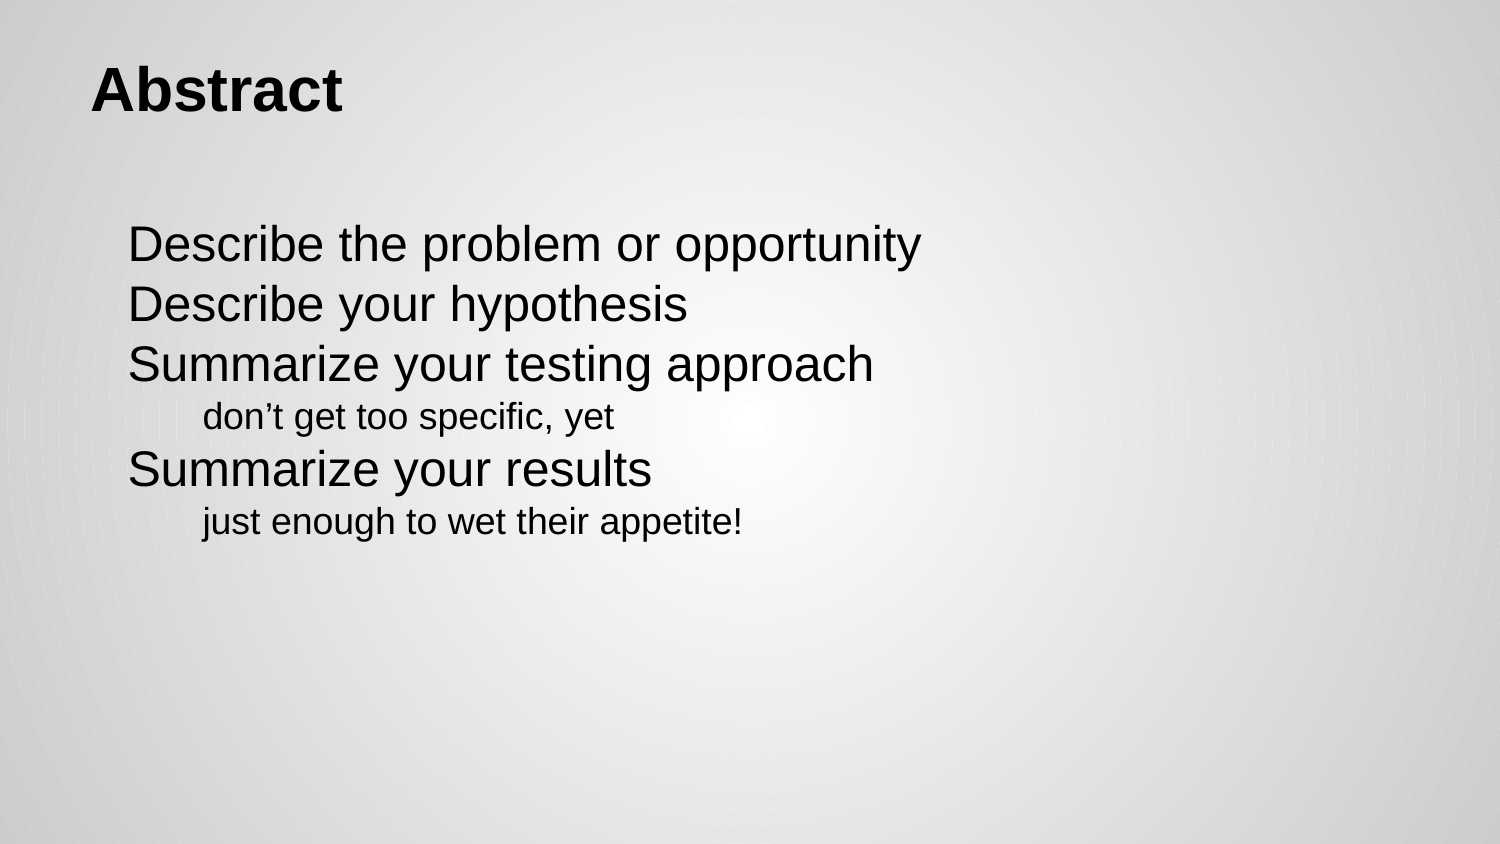

# Abstract
Describe the problem or opportunity
Describe your hypothesis
Summarize your testing approach
don’t get too specific, yet
Summarize your results
just enough to wet their appetite!